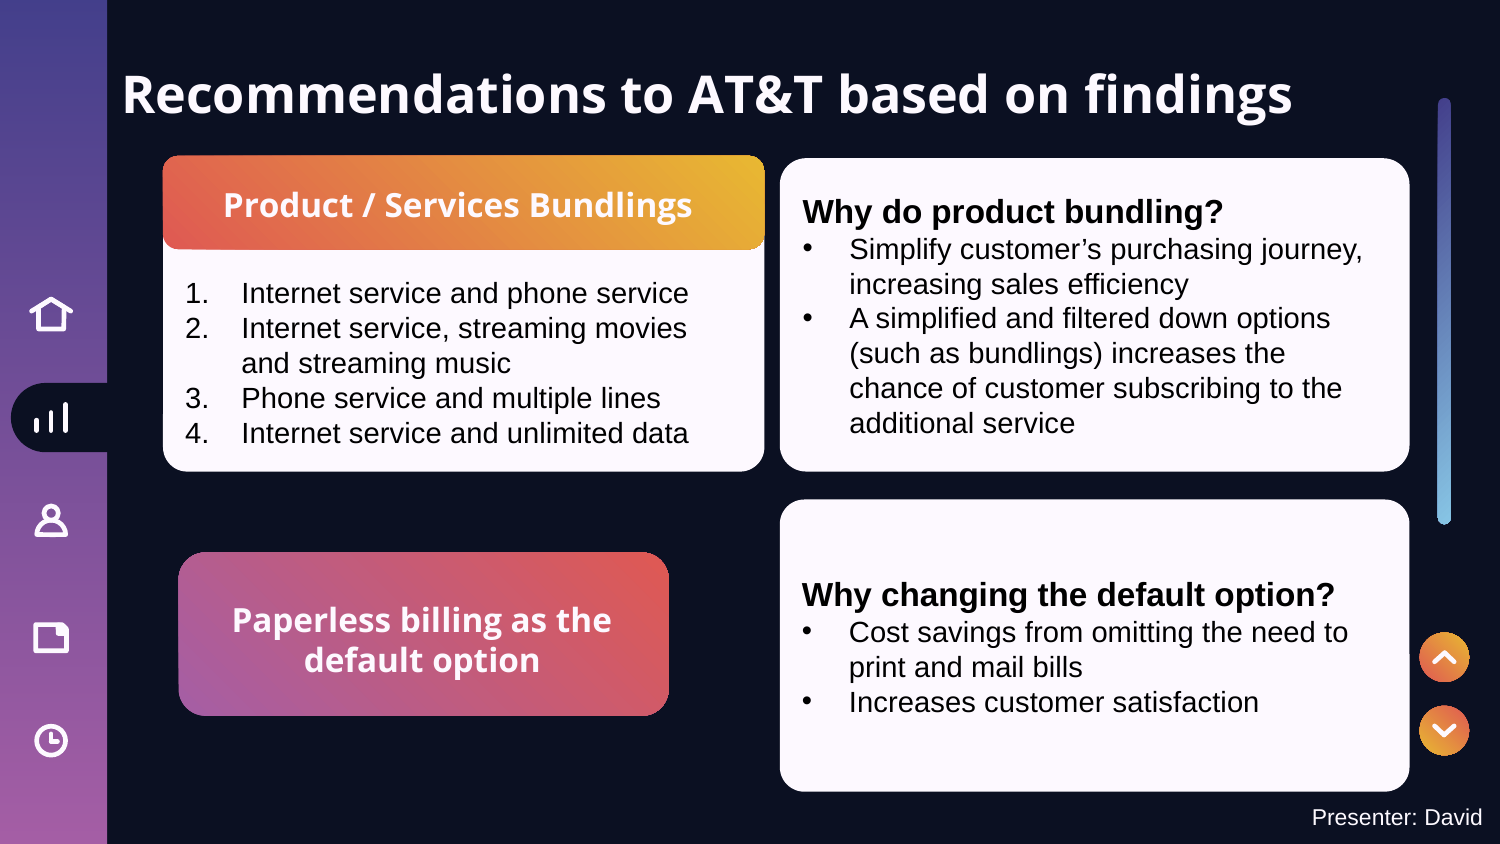

Recommendations to AT&T based on findings

Product / Services Bundlings
Why do product bundling?
Simplify customer’s purchasing journey, increasing sales efficiency
A simplified and filtered down options (such as bundlings) increases the chance of customer subscribing to the additional service

Internet service and phone service
Internet service, streaming movies and streaming music
Phone service and multiple lines
Internet service and unlimited data

Why changing the default option?
Cost savings from omitting the need to print and mail bills
Increases customer satisfaction

Paperless billing as the default option

Presenter: David